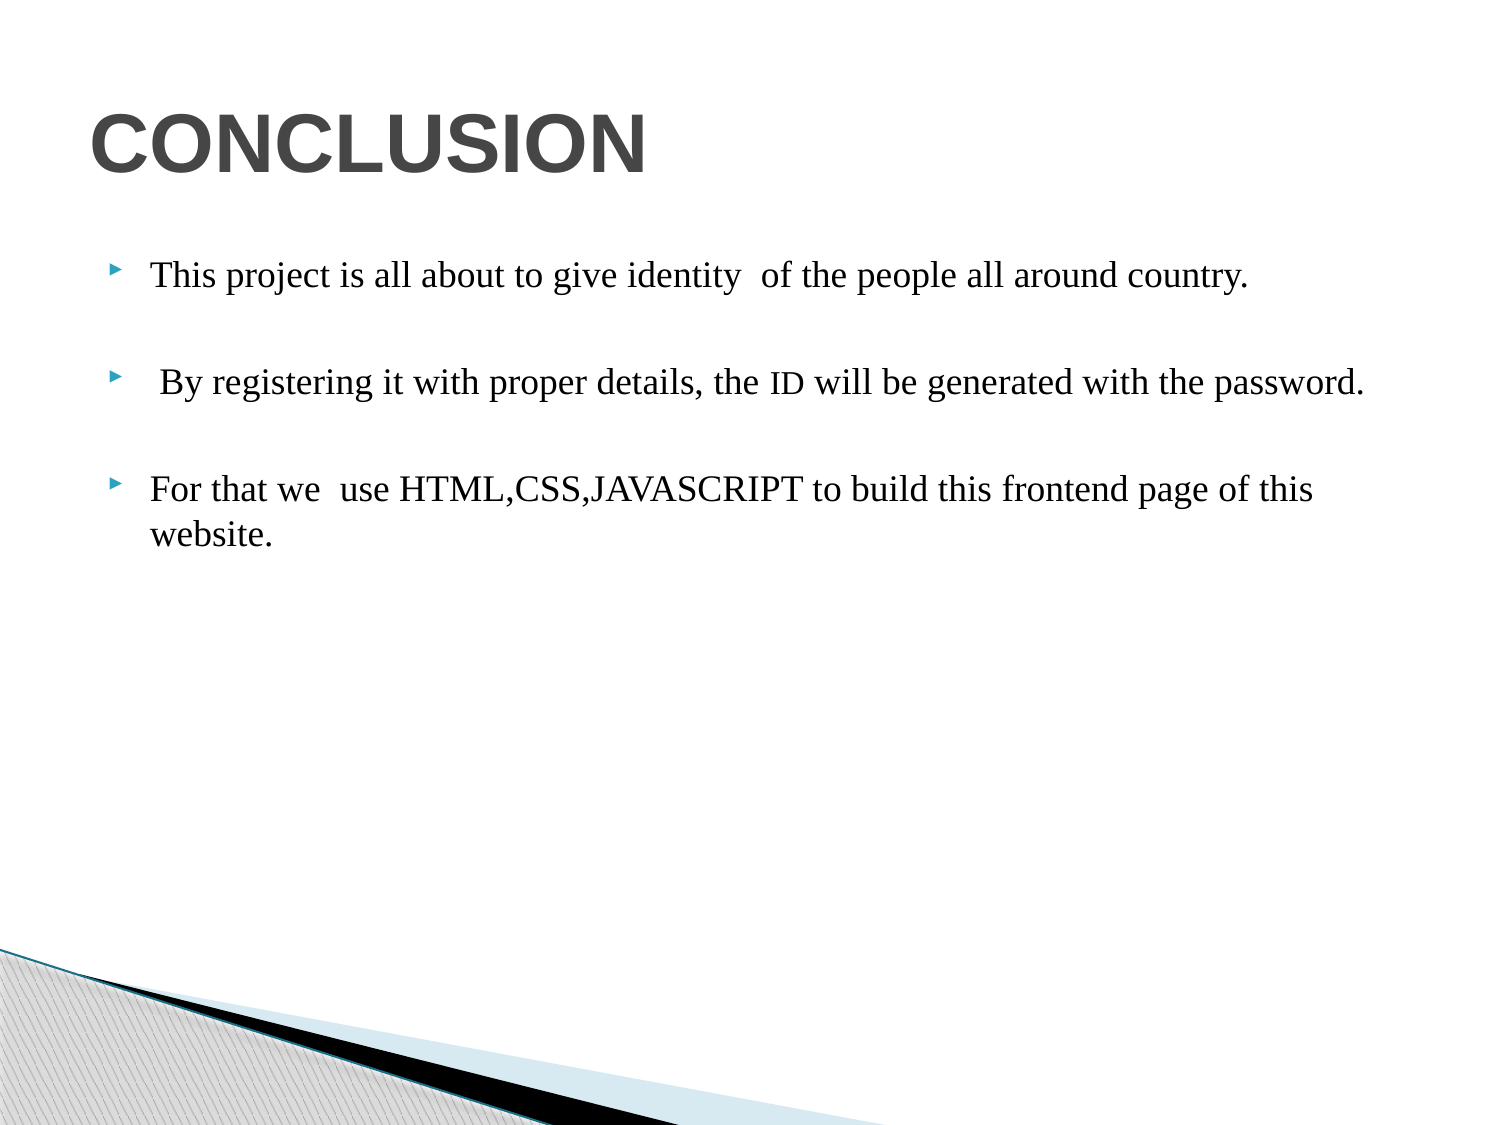

# CONCLUSION
This project is all about to give identity  of the people all around country.

 By registering it with proper details, the ID will be generated with the password.

For that we  use HTML,CSS,JAVASCRIPT to build this frontend page of this website.